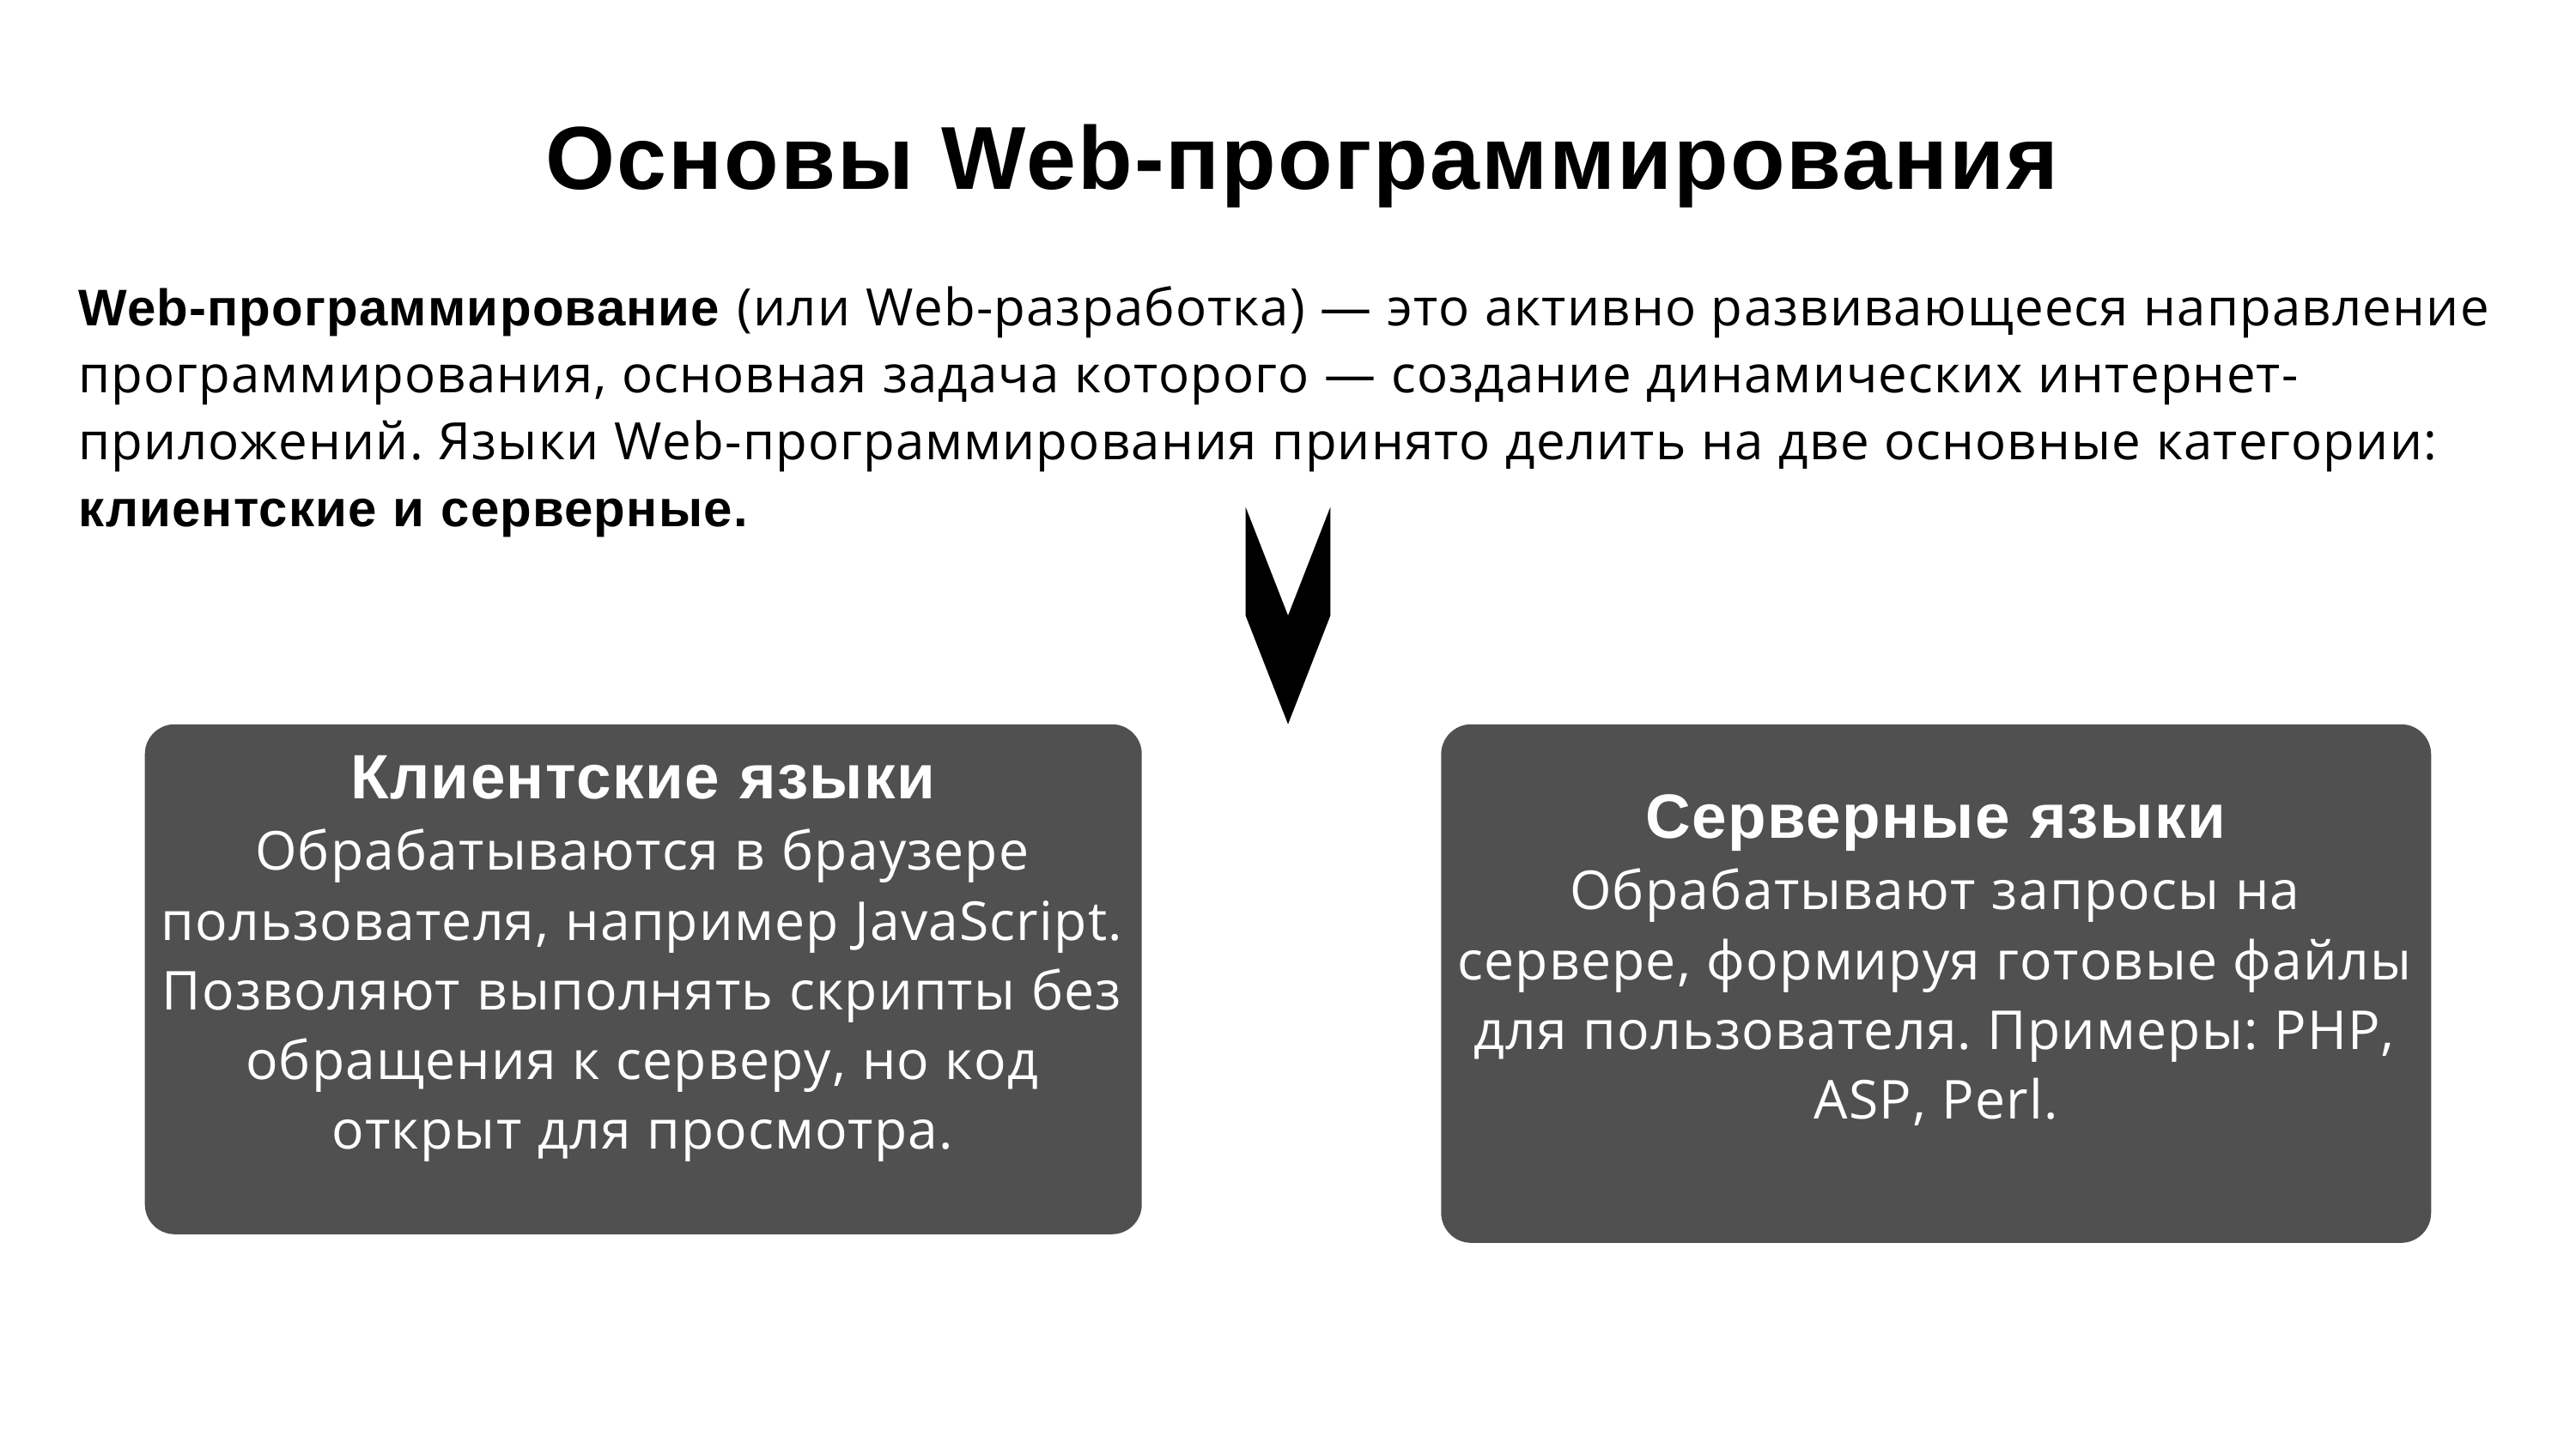

Основы Web-программирования
Web-программирование (или Web-разработка) — это активно развивающееся направление программирования, основная задача которого — создание динамических интернет-приложений. Языки Web-программирования принято делить на две основные категории: клиентские и серверные.

Клиентские языки
Обрабатываются в браузере пользователя, например JavaScript. Позволяют выполнять скрипты без обращения к серверу, но код открыт для просмотра.

Серверные языки
Обрабатывают запросы на сервере, формируя готовые файлы для пользователя. Примеры: PHP, ASP, Perl.